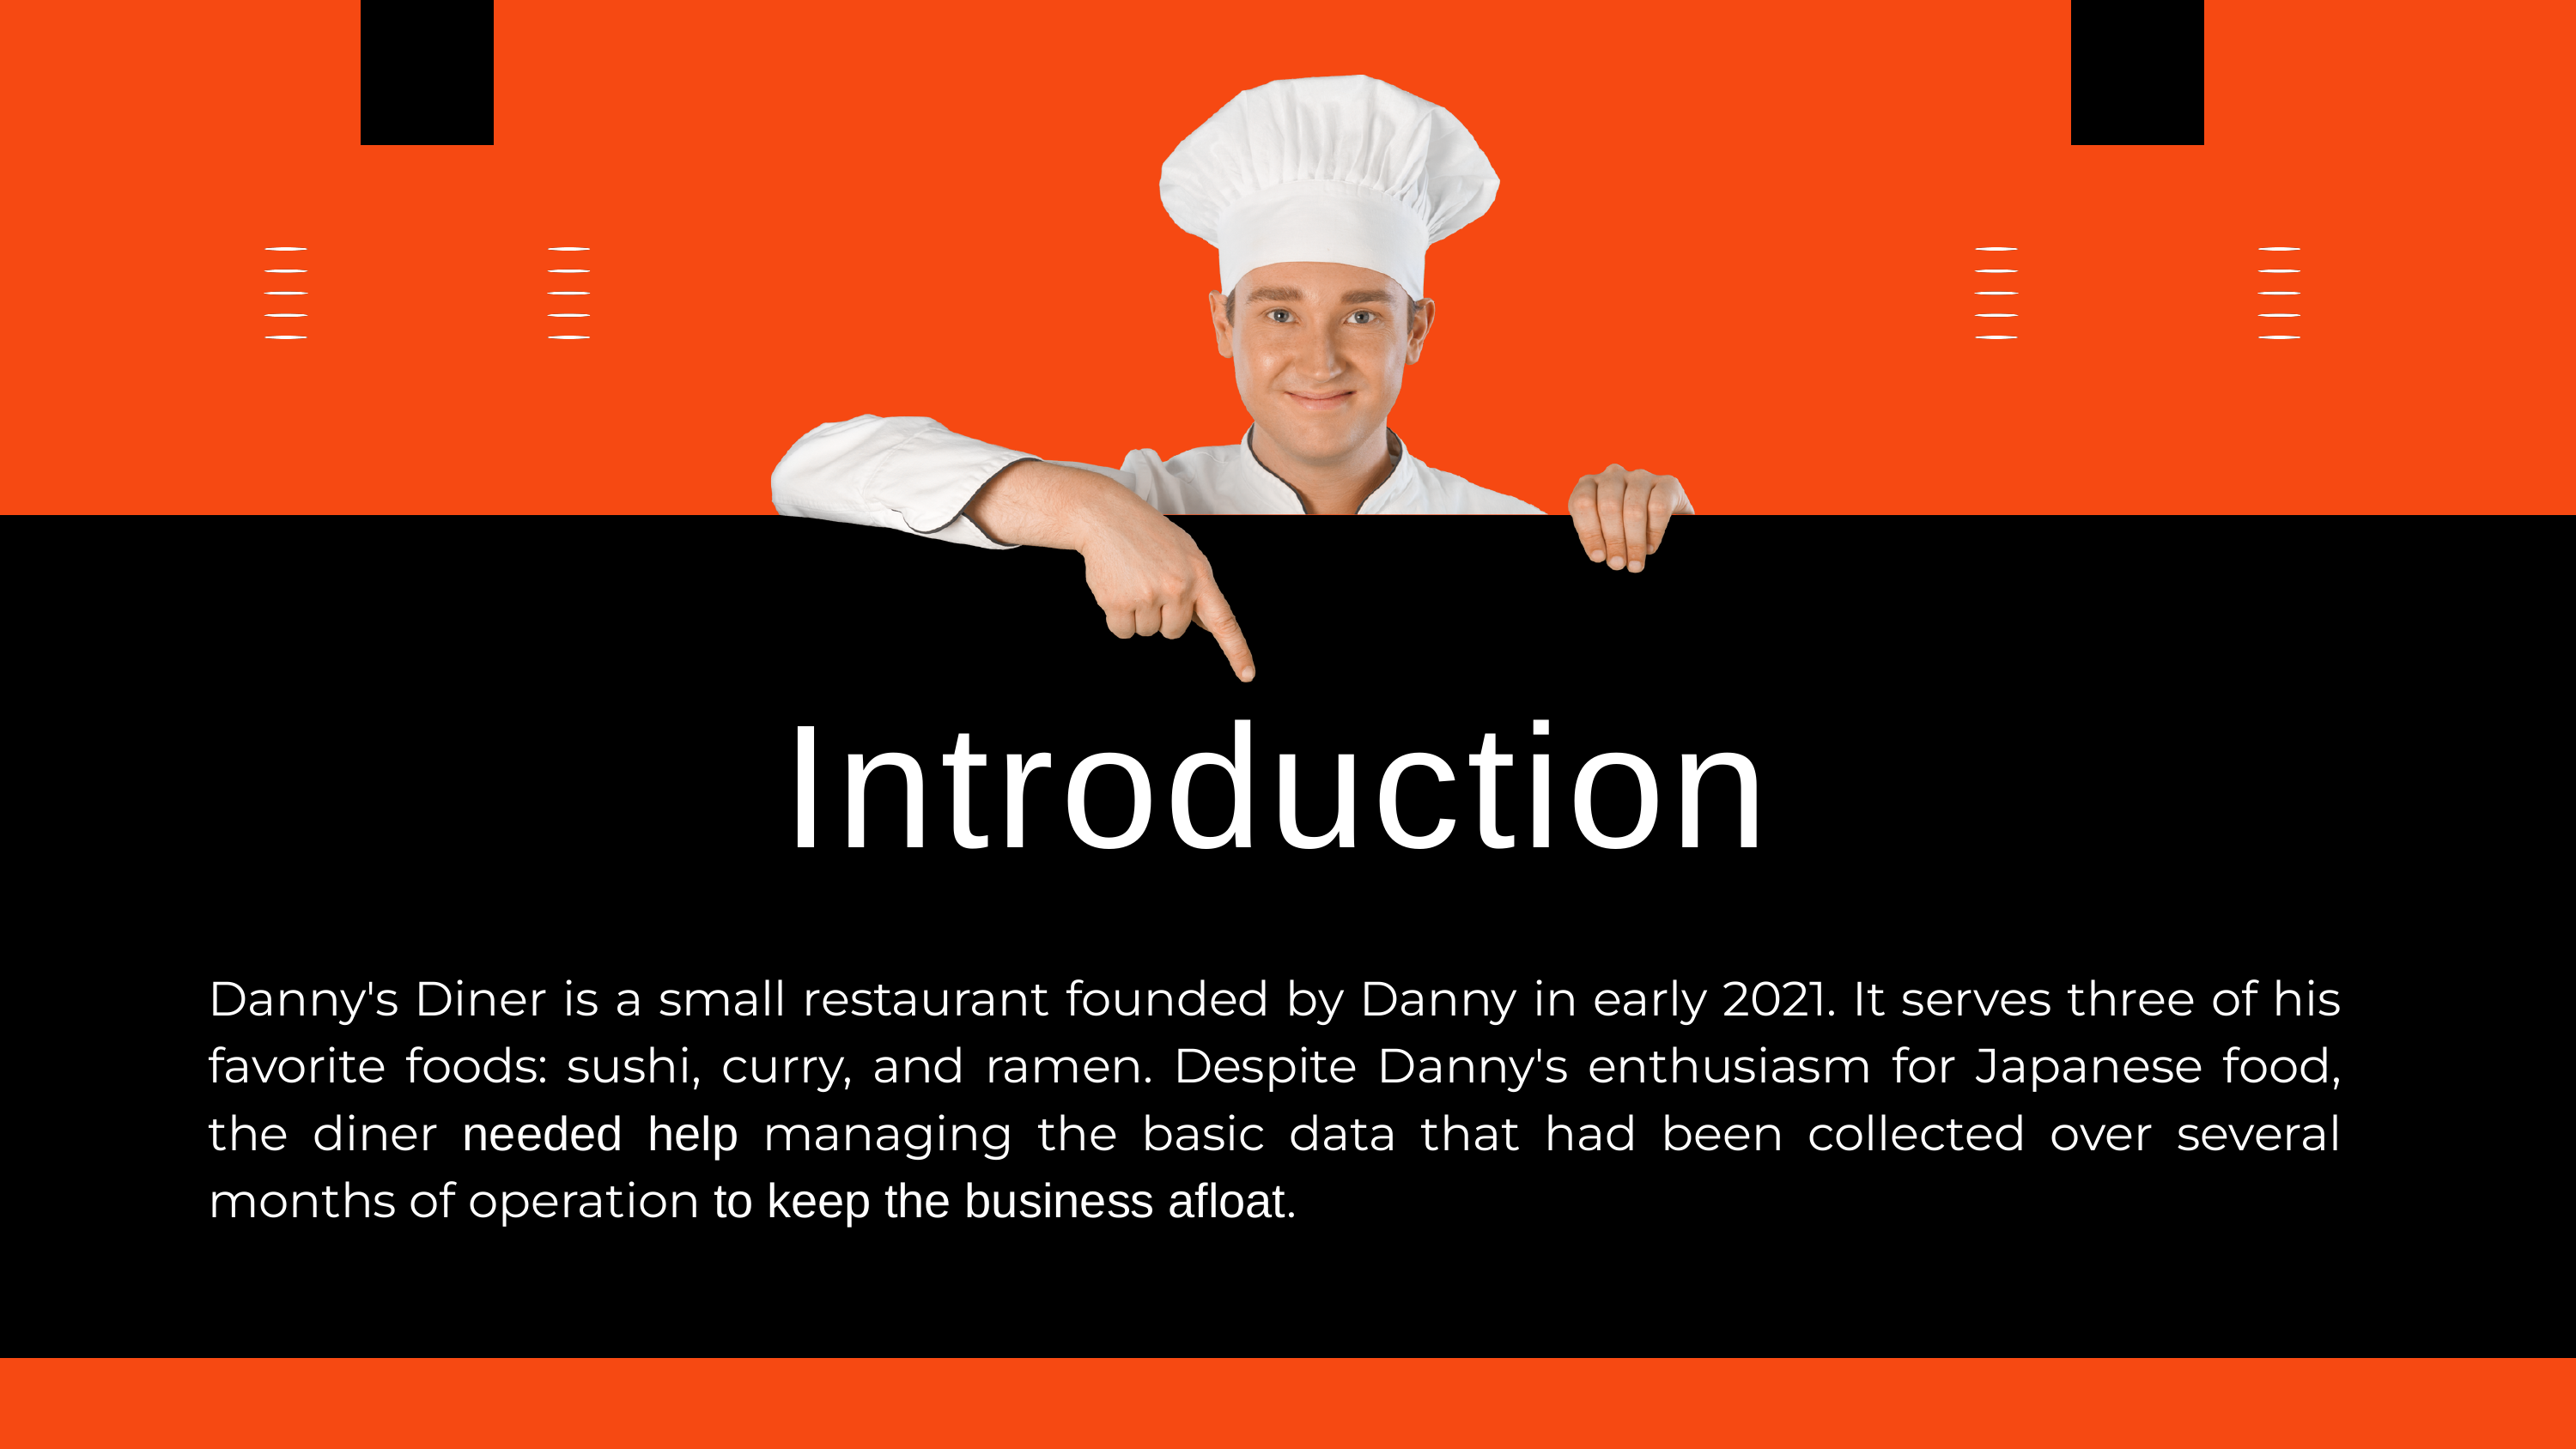

Introduction
Danny's Diner is a small restaurant founded by Danny in early 2021. It serves three of his favorite foods: sushi, curry, and ramen. Despite Danny's enthusiasm for Japanese food, the diner needed help managing the basic data that had been collected over several months of operation to keep the business afloat.